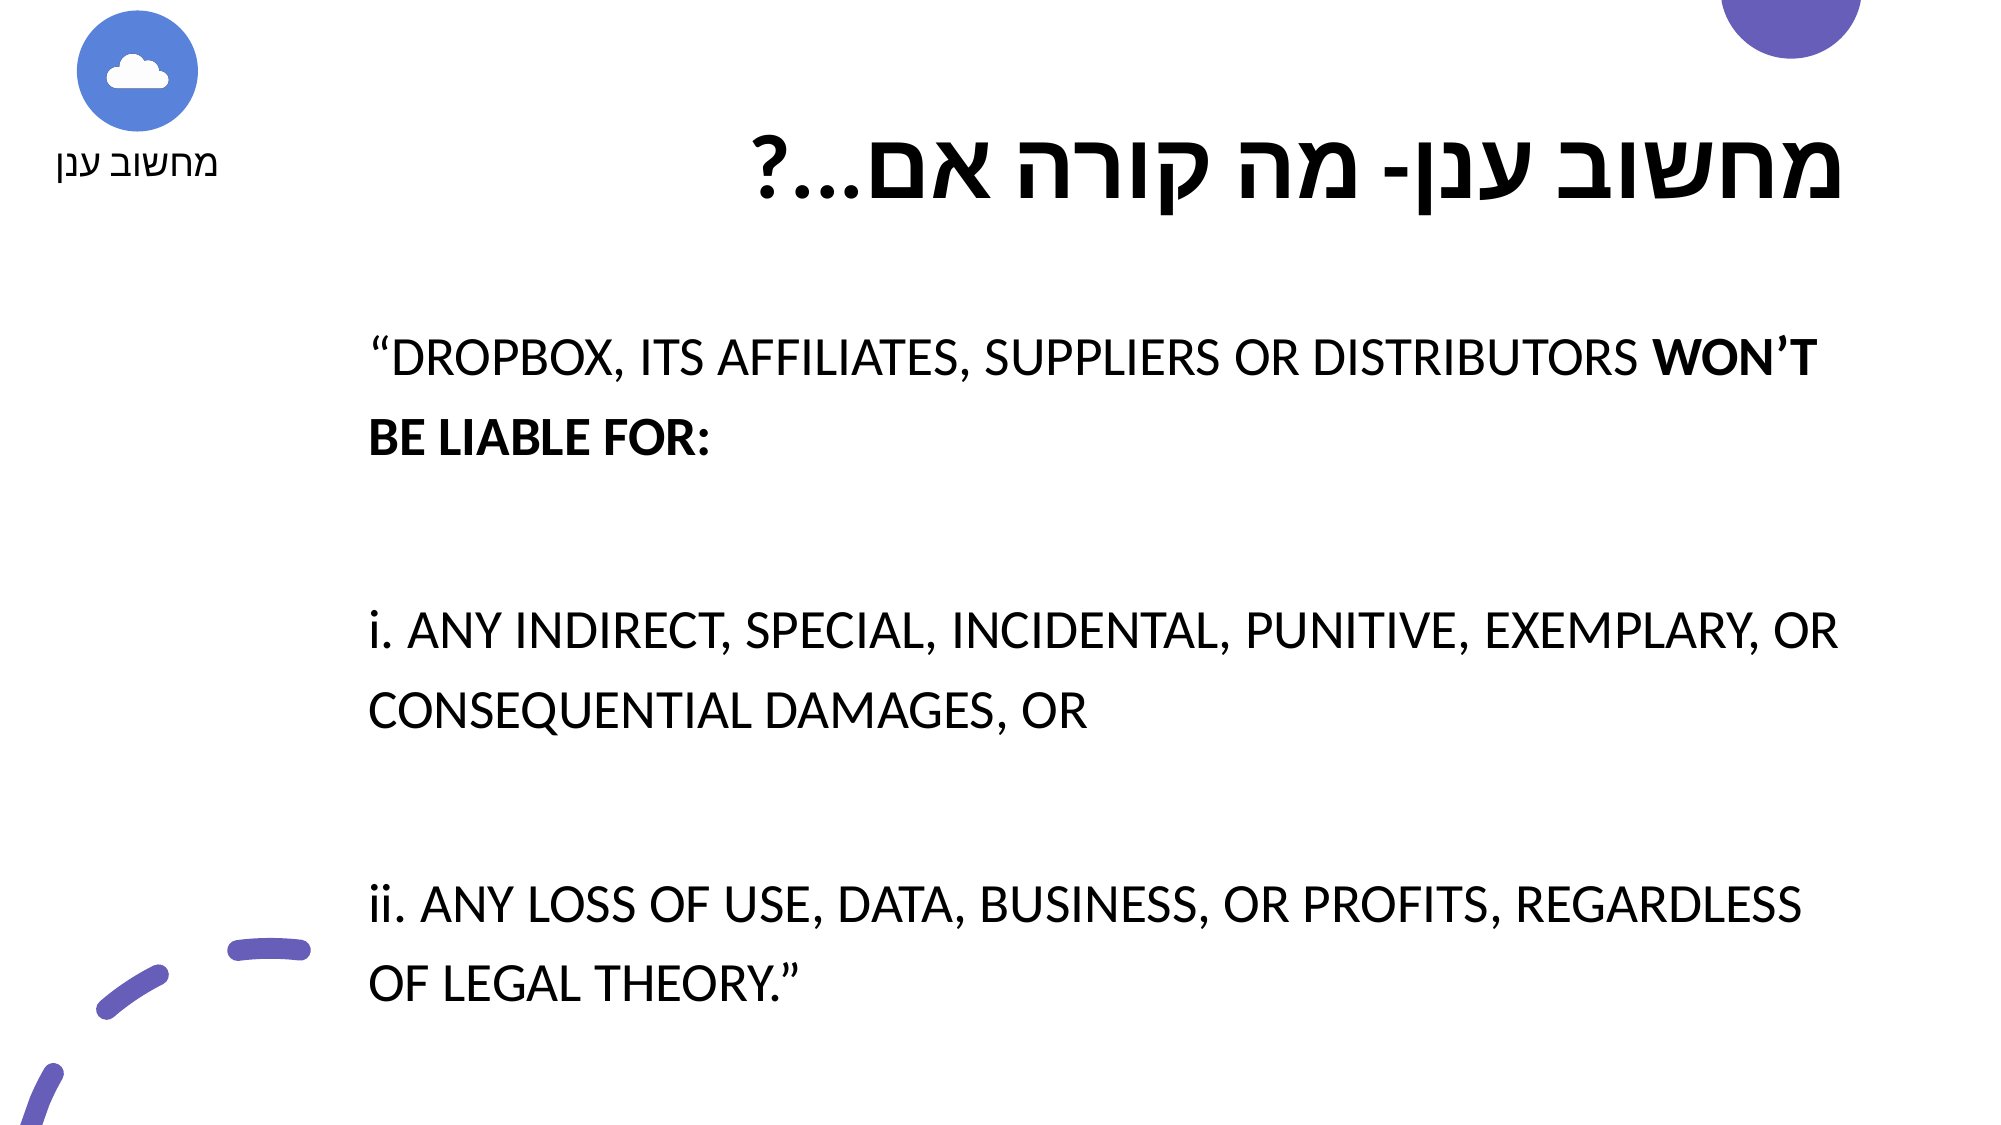

מחשוב ענן
# מחשוב ענן- מה קורה אם...?
“DROPBOX, ITS AFFILIATES, SUPPLIERS OR DISTRIBUTORS WON’T BE LIABLE FOR:

i. ANY INDIRECT, SPECIAL, INCIDENTAL, PUNITIVE, EXEMPLARY, OR CONSEQUENTIAL DAMAGES, OR

ii. ANY LOSS OF USE, DATA, BUSINESS, OR PROFITS, REGARDLESS OF LEGAL THEORY.”